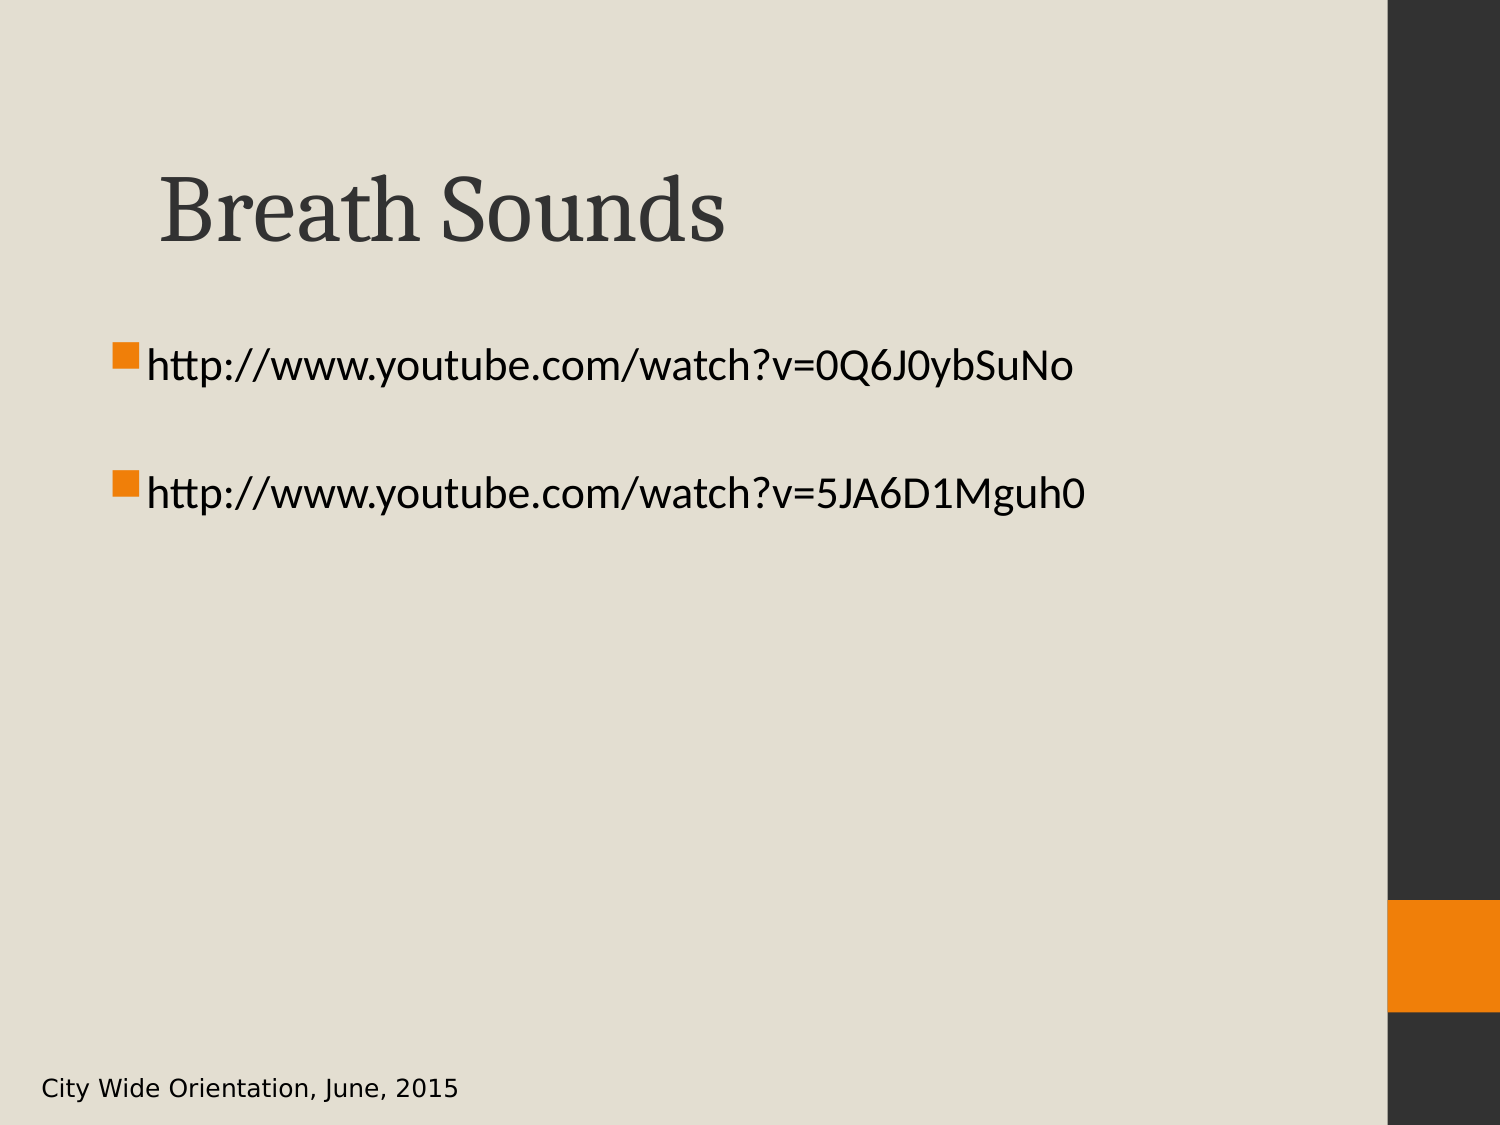

# Breath Sounds

http://www.youtube.com/watch?v=0Q6J0ybSuNo

http://www.youtube.com/watch?v=5JA6D1Mguh0

City Wide Orientation, June, 2015